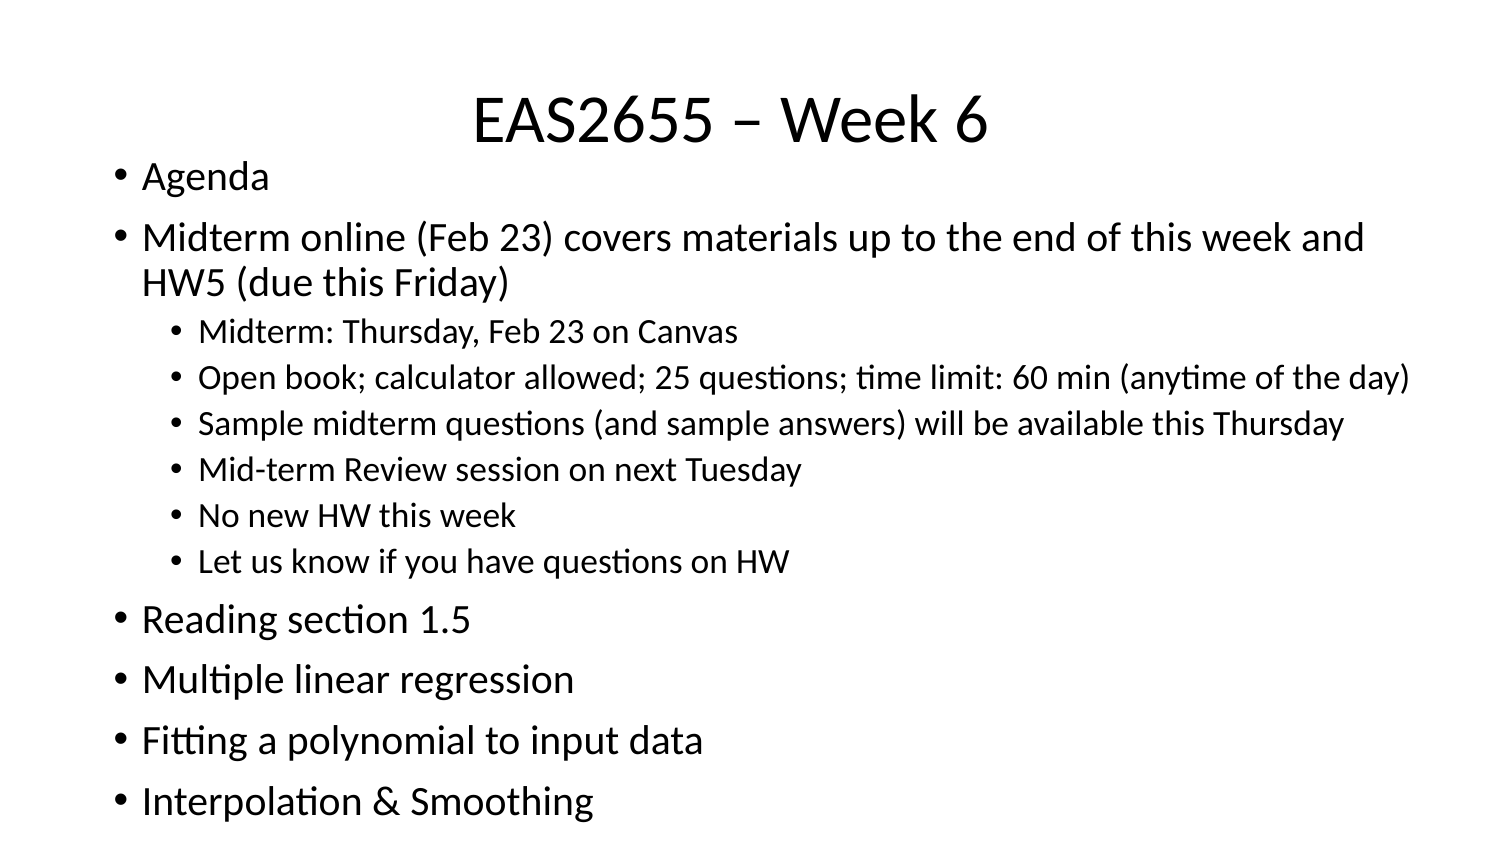

# EAS2655 – Week 6
Agenda
Midterm online (Feb 23) covers materials up to the end of this week and HW5 (due this Friday)
Midterm: Thursday, Feb 23 on Canvas
Open book; calculator allowed; 25 questions; time limit: 60 min (anytime of the day)
Sample midterm questions (and sample answers) will be available this Thursday
Mid-term Review session on next Tuesday
No new HW this week
Let us know if you have questions on HW
Reading section 1.5
Multiple linear regression
Fitting a polynomial to input data
Interpolation & Smoothing